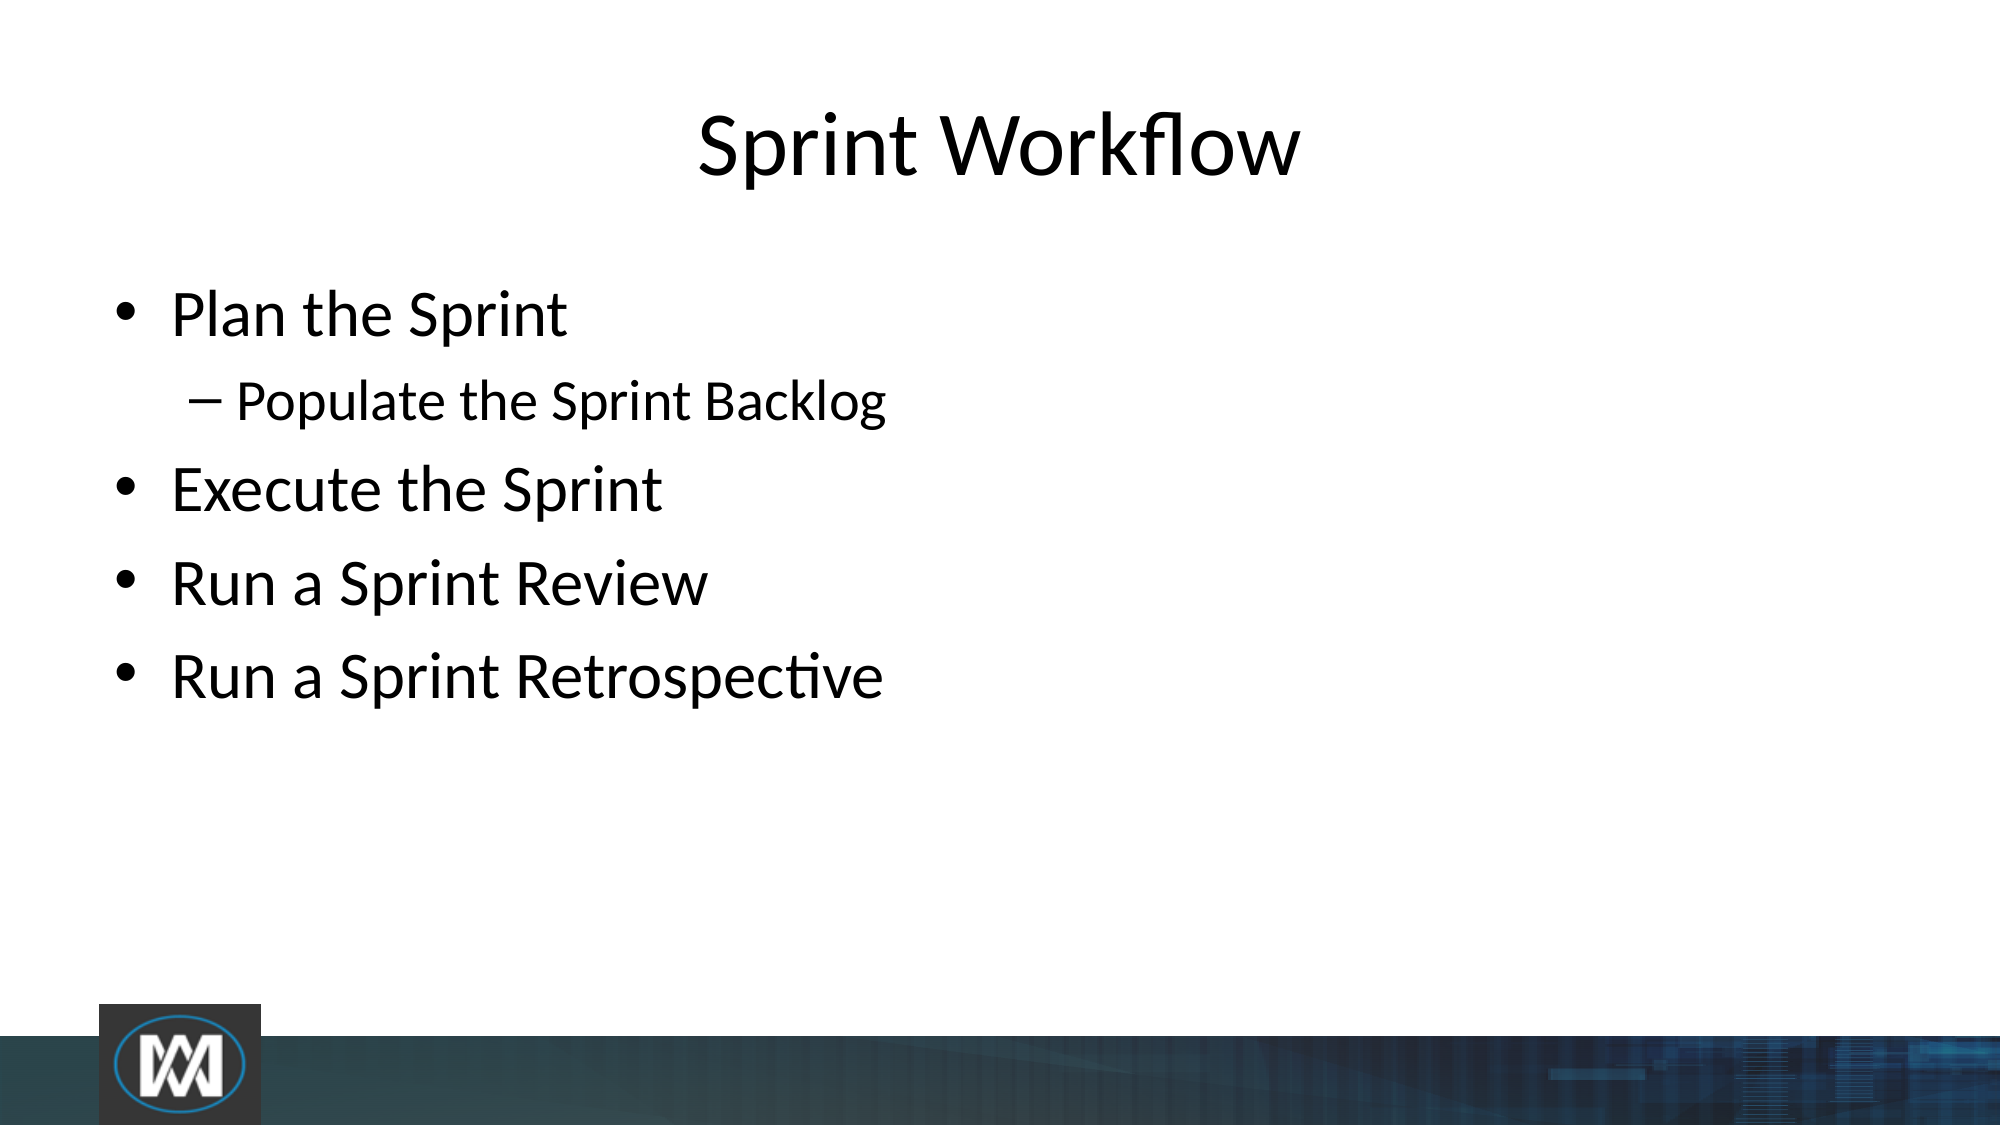

# Sprint Workflow
Plan the Sprint
Populate the Sprint Backlog
Execute the Sprint
Run a Sprint Review
Run a Sprint Retrospective